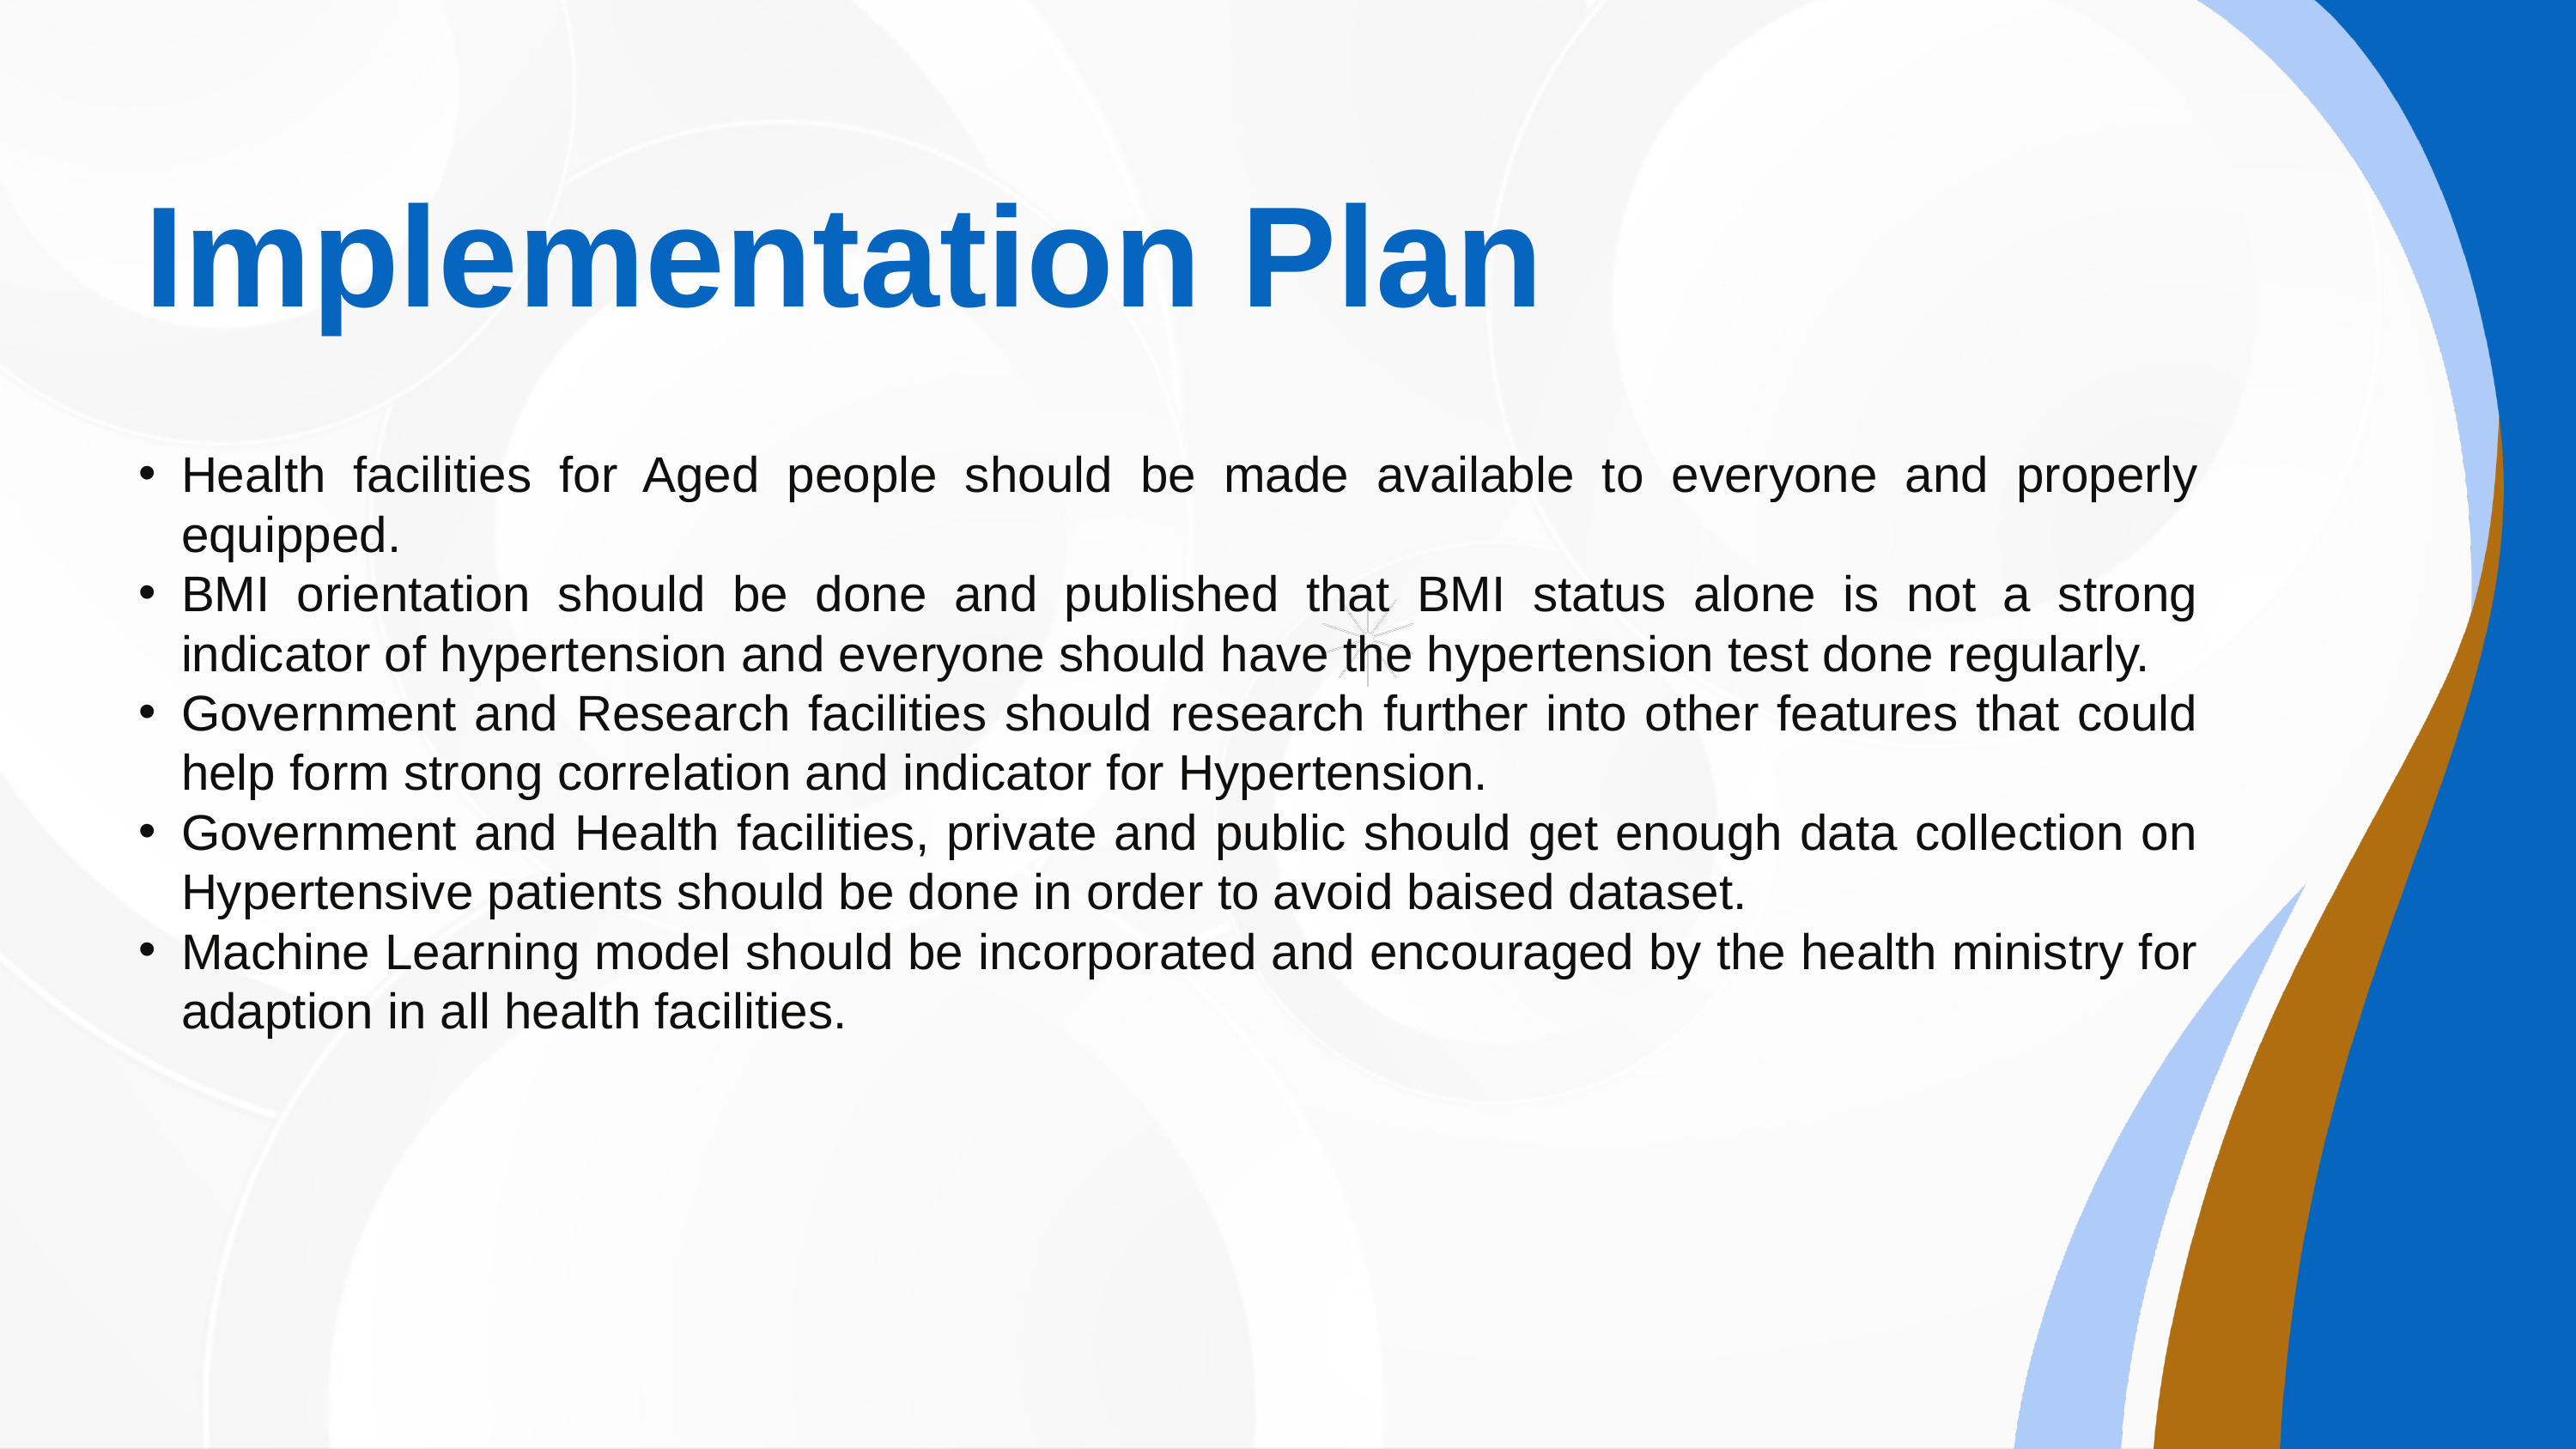

Implementation Plan
Health facilities for Aged people should be made available to everyone and properly equipped.
BMI orientation should be done and published that BMI status alone is not a strong indicator of hypertension and everyone should have the hypertension test done regularly.
Government and Research facilities should research further into other features that could help form strong correlation and indicator for Hypertension.
Government and Health facilities, private and public should get enough data collection on Hypertensive patients should be done in order to avoid baised dataset.
Machine Learning model should be incorporated and encouraged by the health ministry for adaption in all health facilities.